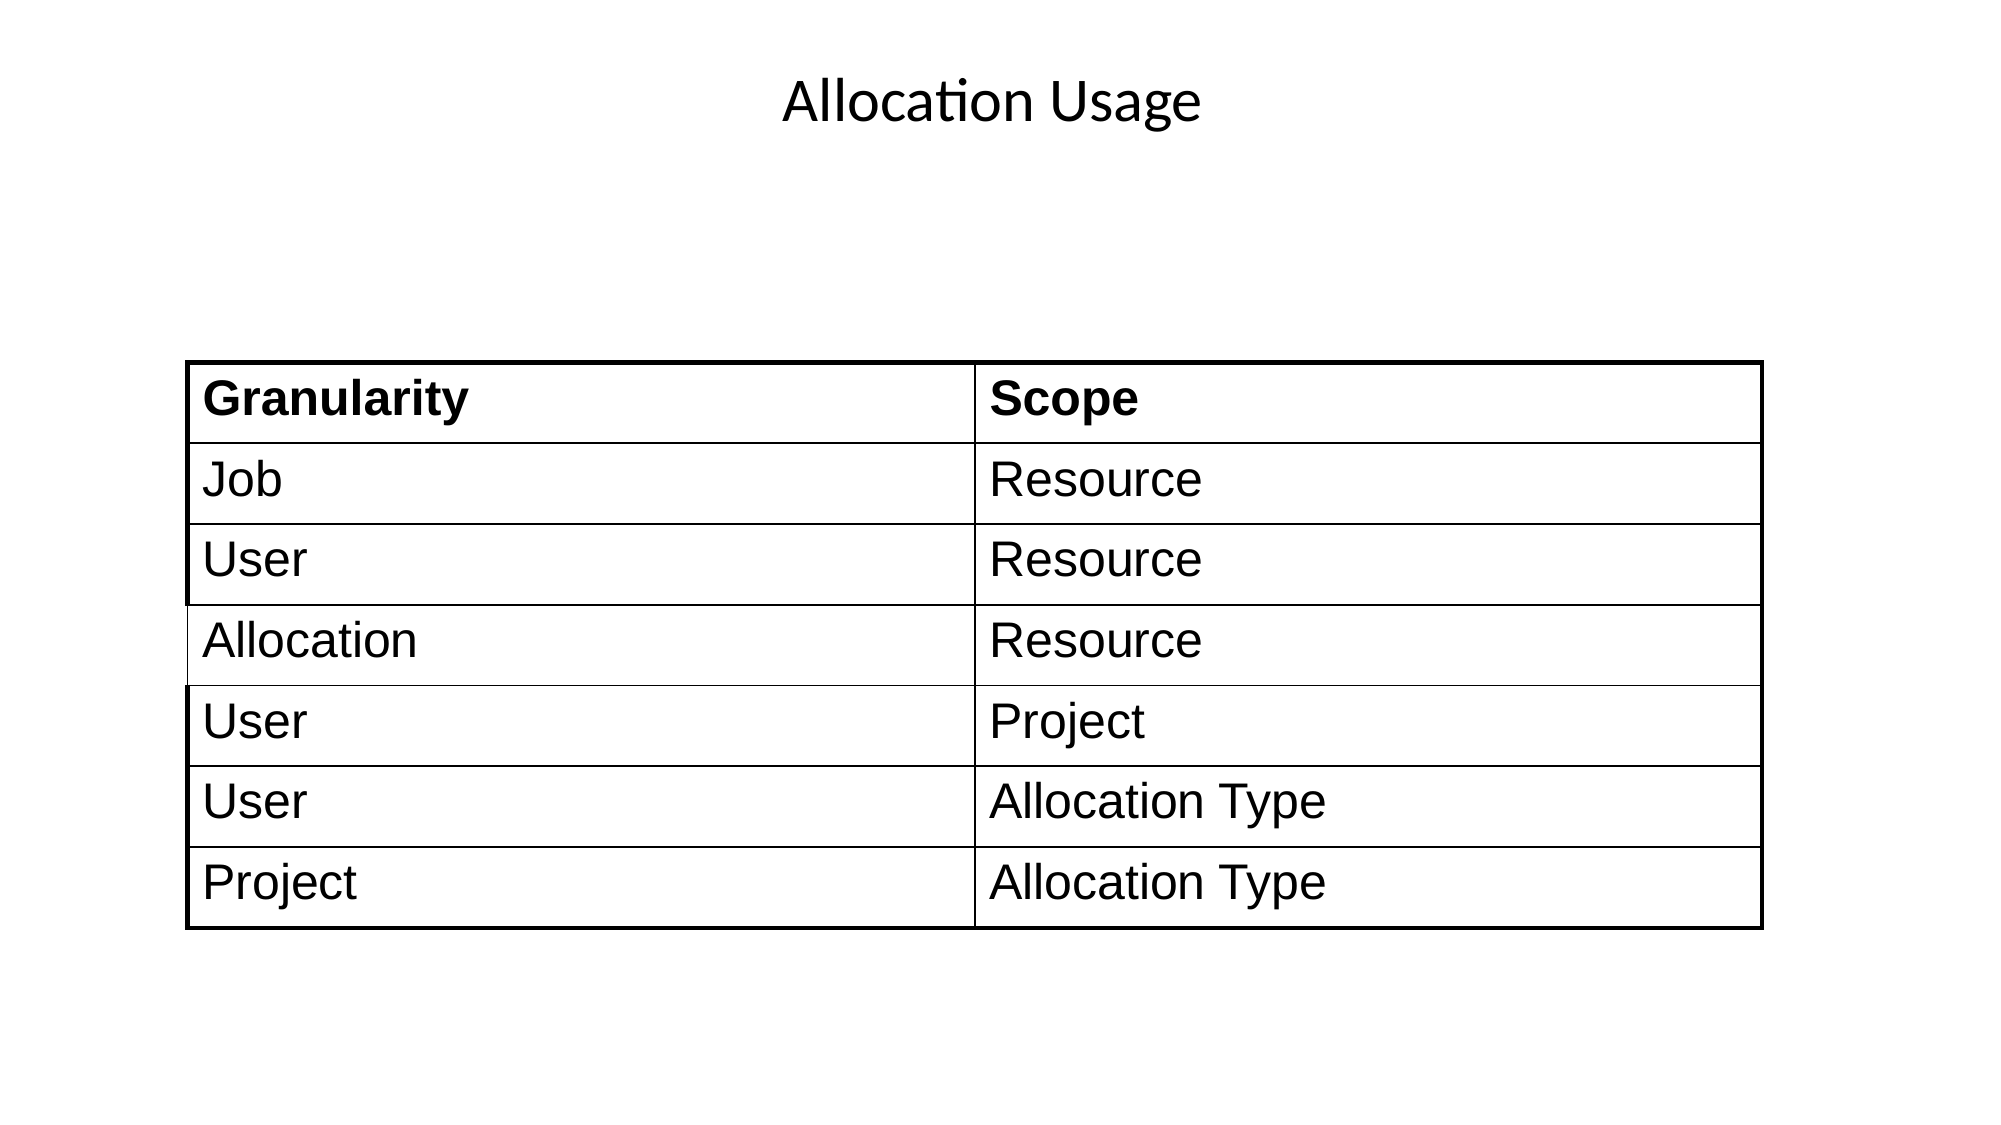

# Allocation Usage

| Granularity | Scope |
| --- | --- |
| Job | Resource |
| User | Resource |
| Allocation | Resource |
| User | Project |
| User | Allocation Type |
| Project | Allocation Type |